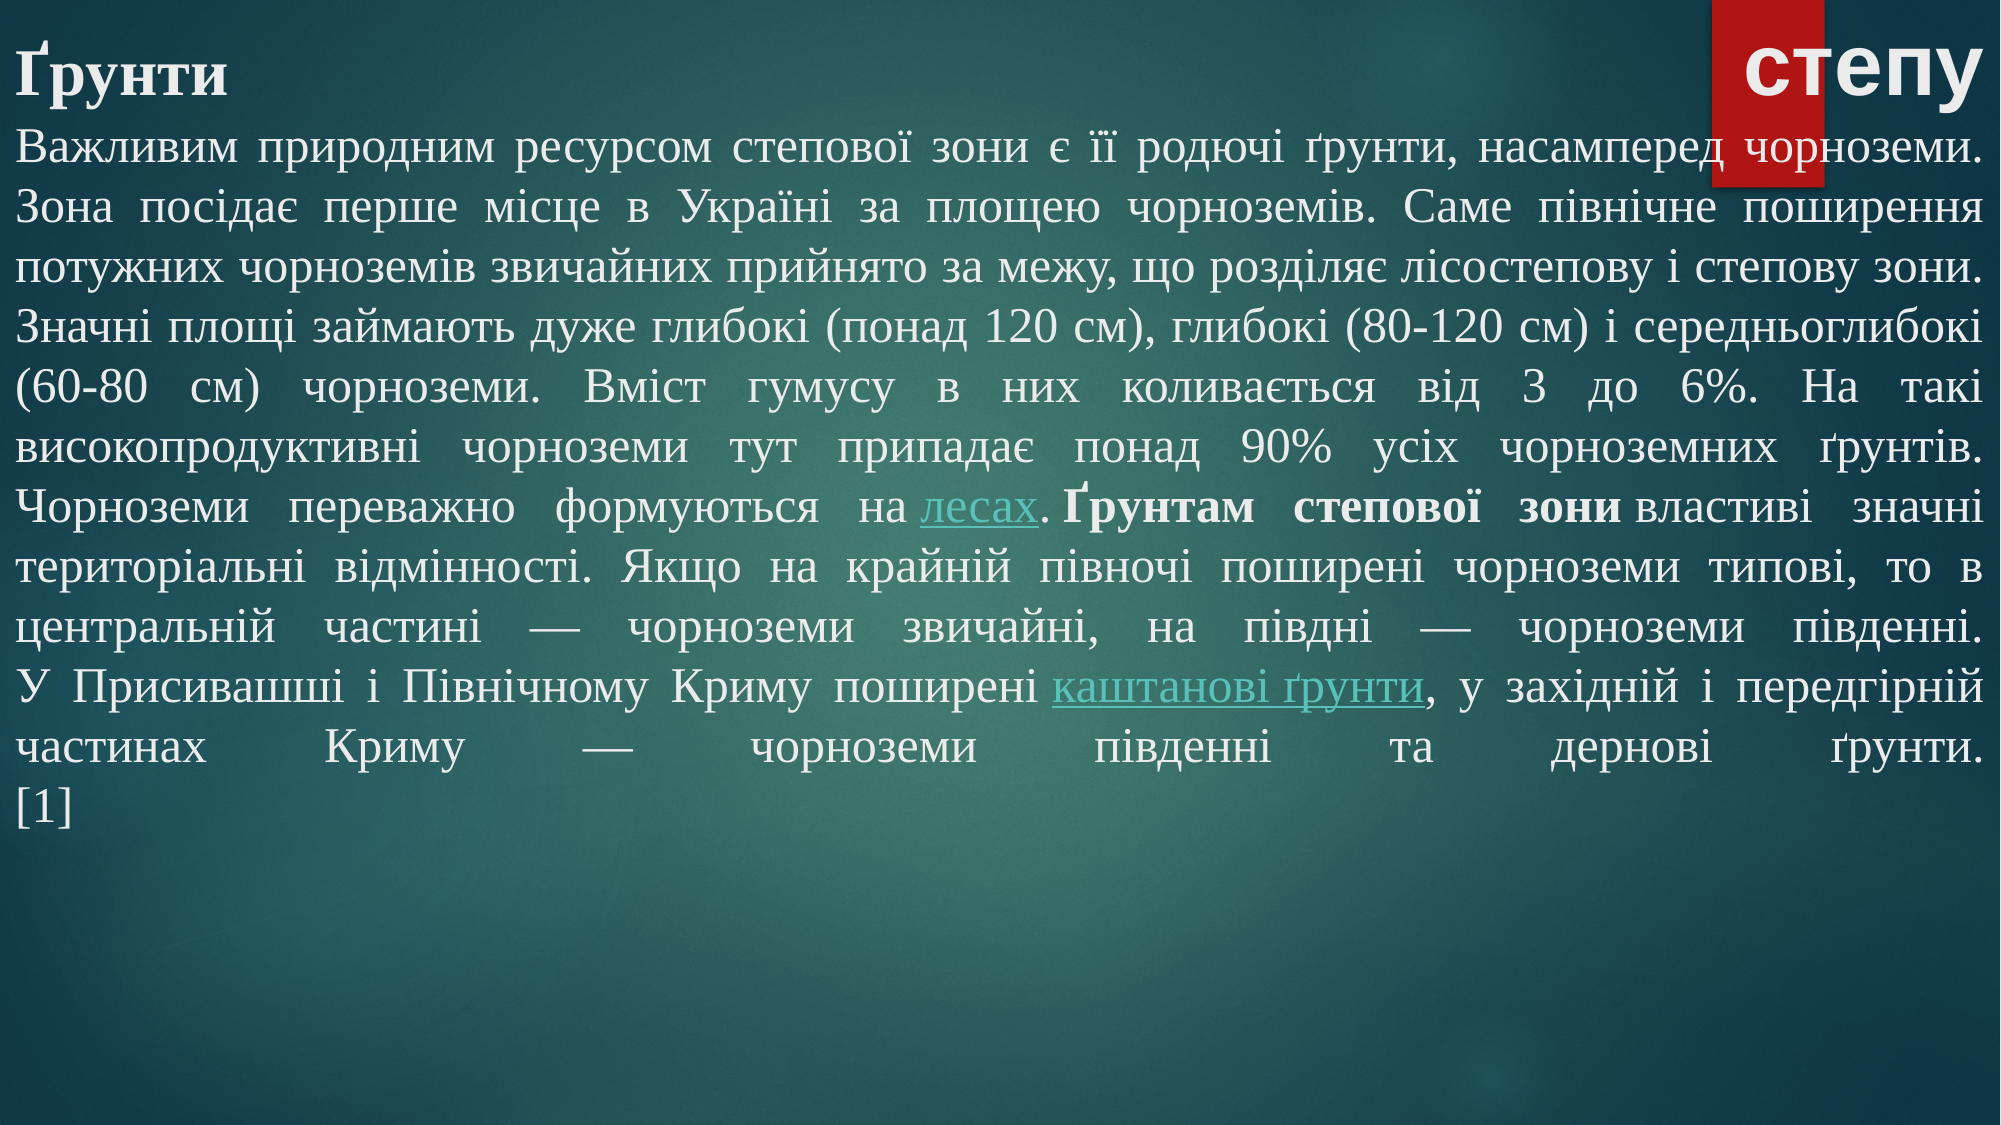

# Ґрунти степу Важливим природним ресурсом степової зони є її родючі ґрунти, насамперед чорноземи. Зона посідає перше місце в Україні за площею чорноземів. Саме північне поширення потужних чорноземів звичайних прийнято за межу, що розділяє лісостепову і степову зони. Значні площі займають дуже глибокі (понад 120 см), глибокі (80-120 см) і середньоглибокі (60-80 см) чорноземи. Вміст гумусу в них коливається від 3 до 6%. На такі високопродуктивні чорноземи тут припадає понад 90% усіх чорноземних ґрунтів. Чорноземи переважно формуються на лесах. Ґрунтам степової зони властиві значні територіальні відмінності. Якщо на крайній півночі поширені чорноземи типові, то в центральній частині — чорноземи звичайні, на півдні — чорноземи південні. У Присивашші і Північному Криму поширені каштанові ґрунти, у західній і передгірній частинах Криму — чорноземи південні та дернові ґрунти. [1]